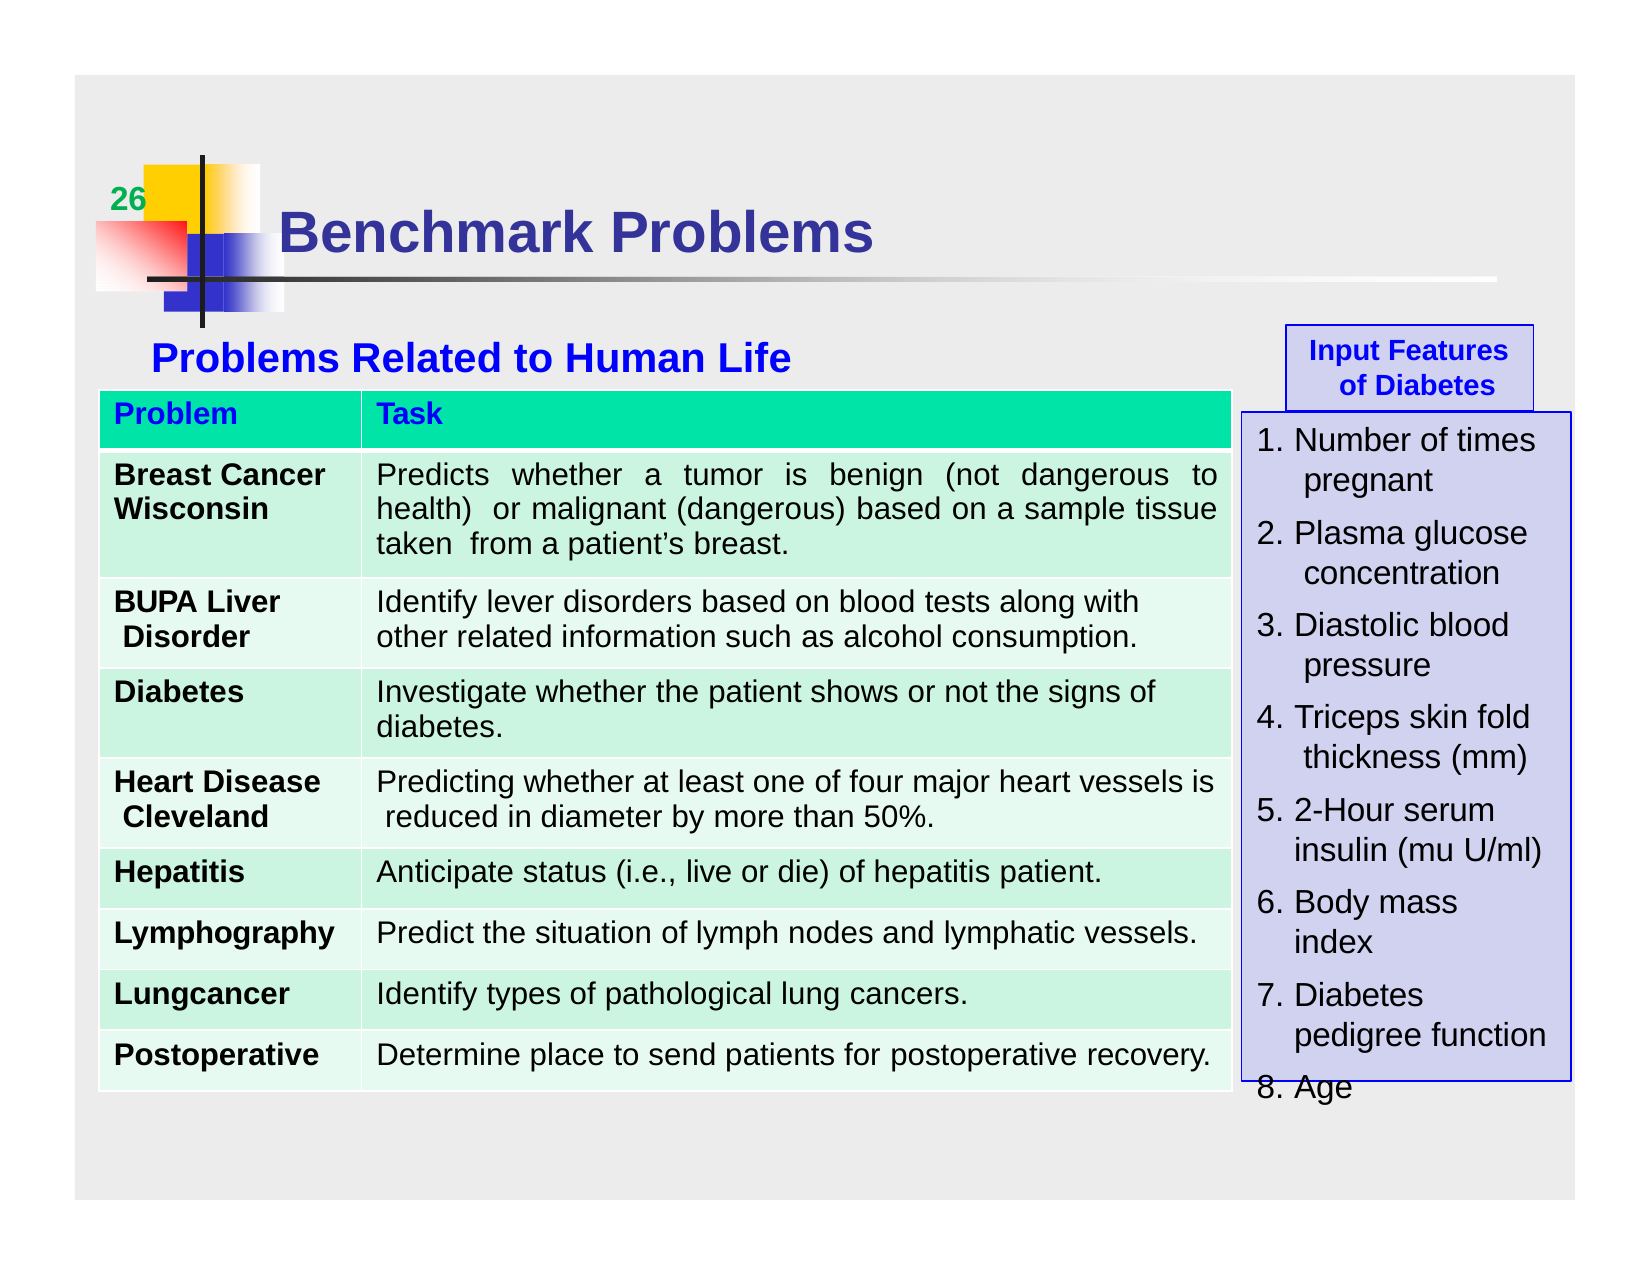

26
# Benchmark Problems

Problems Related to Human Life
Input Features  of Diabetes
| Problem | Task |
| --- | --- |
| Breast Cancer Wisconsin | Predicts whether a tumor is benign (not dangerous to health) or malignant (dangerous) based on a sample tissue taken from a patient’s breast. |
| BUPA Liver Disorder | Identify lever disorders based on blood tests along with other related information such as alcohol consumption. |
| Diabetes | Investigate whether the patient shows or not the signs of diabetes. |
| Heart Disease Cleveland | Predicting whether at least one of four major heart vessels is reduced in diameter by more than 50%. |
| Hepatitis | Anticipate status (i.e., live or die) of hepatitis patient. |
| Lymphography | Predict the situation of lymph nodes and lymphatic vessels. |
| Lungcancer | Identify types of pathological lung cancers. |
| Postoperative | Determine place to send patients for postoperative recovery. |

Number of times  pregnant
Plasma glucose  concentration
Diastolic blood  pressure
Triceps skin fold  thickness (mm)
2-Hour serum  insulin (mu U/ml)
Body mass index
Diabetes  pedigree function
Age